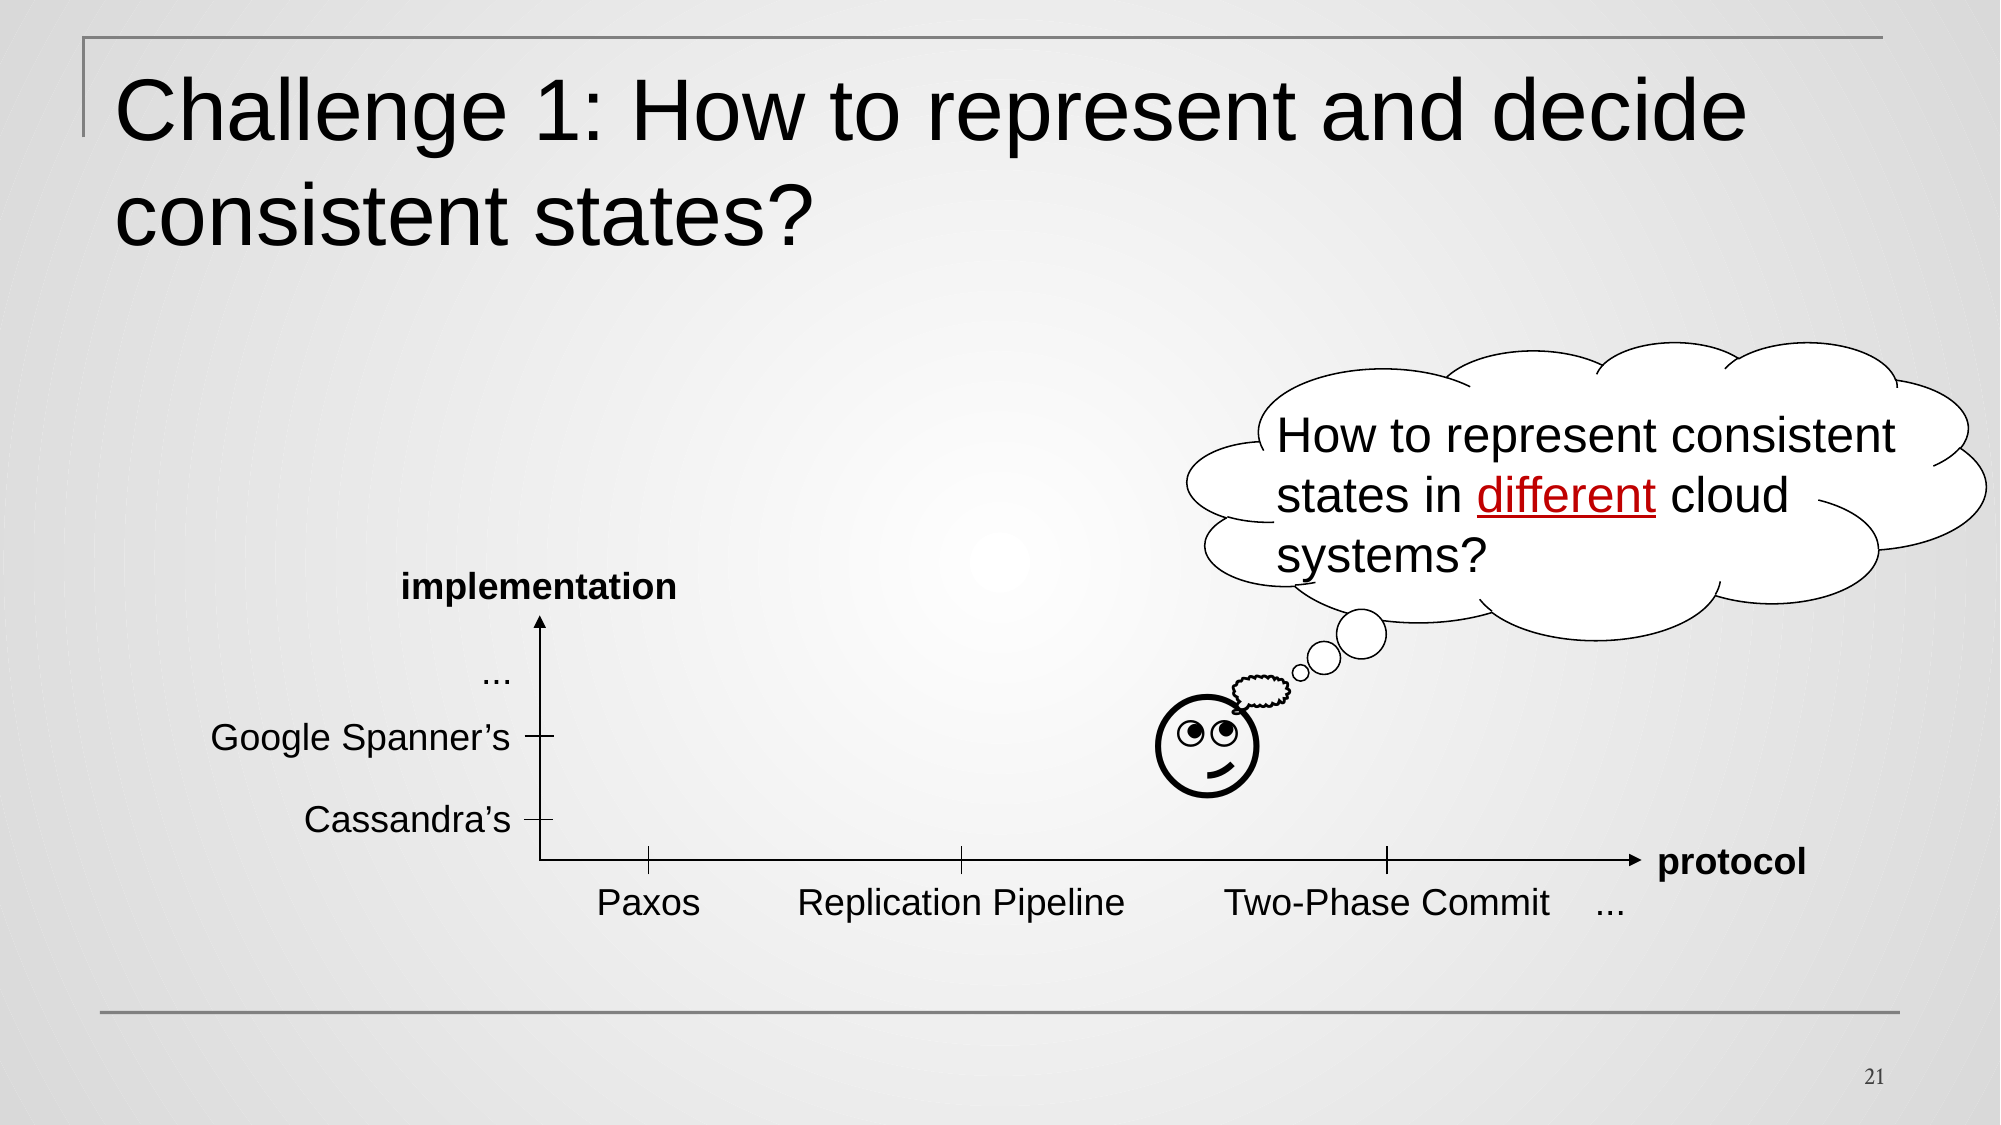

# Challenge 1: How to represent and decide consistent states?

How to represent consistent states in different cloud systems?
implementation
...
Google Spanner’s
Cassandra’s
🤔
protocol
Paxos
Replication Pipeline
Two-Phase Commit
...
21